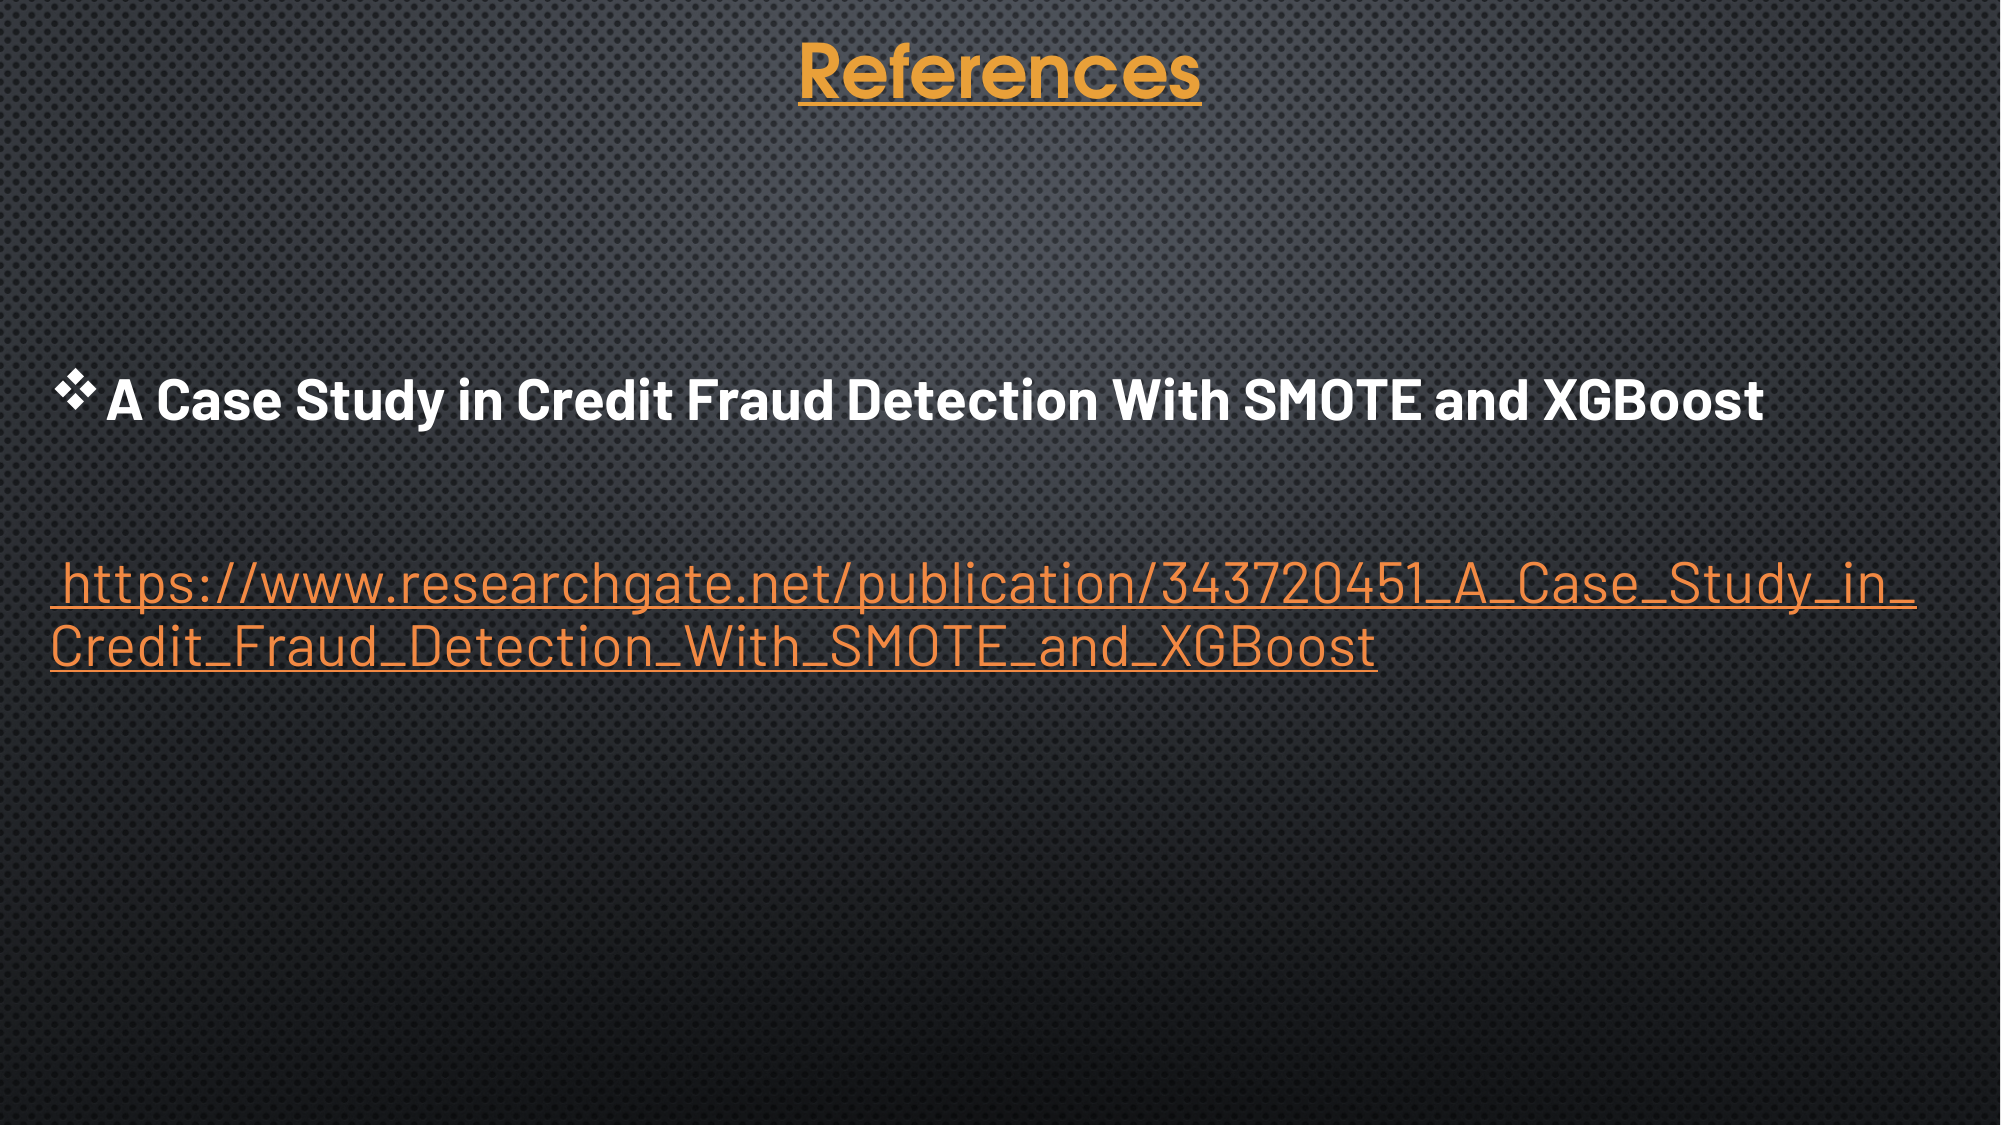

References

A Case Study in Credit Fraud Detection With SMOTE and XGBoost

 https://www.researchgate.net/publication/343720451_A_Case_Study_in_Credit_Fraud_Detection_With_SMOTE_and_XGBoost